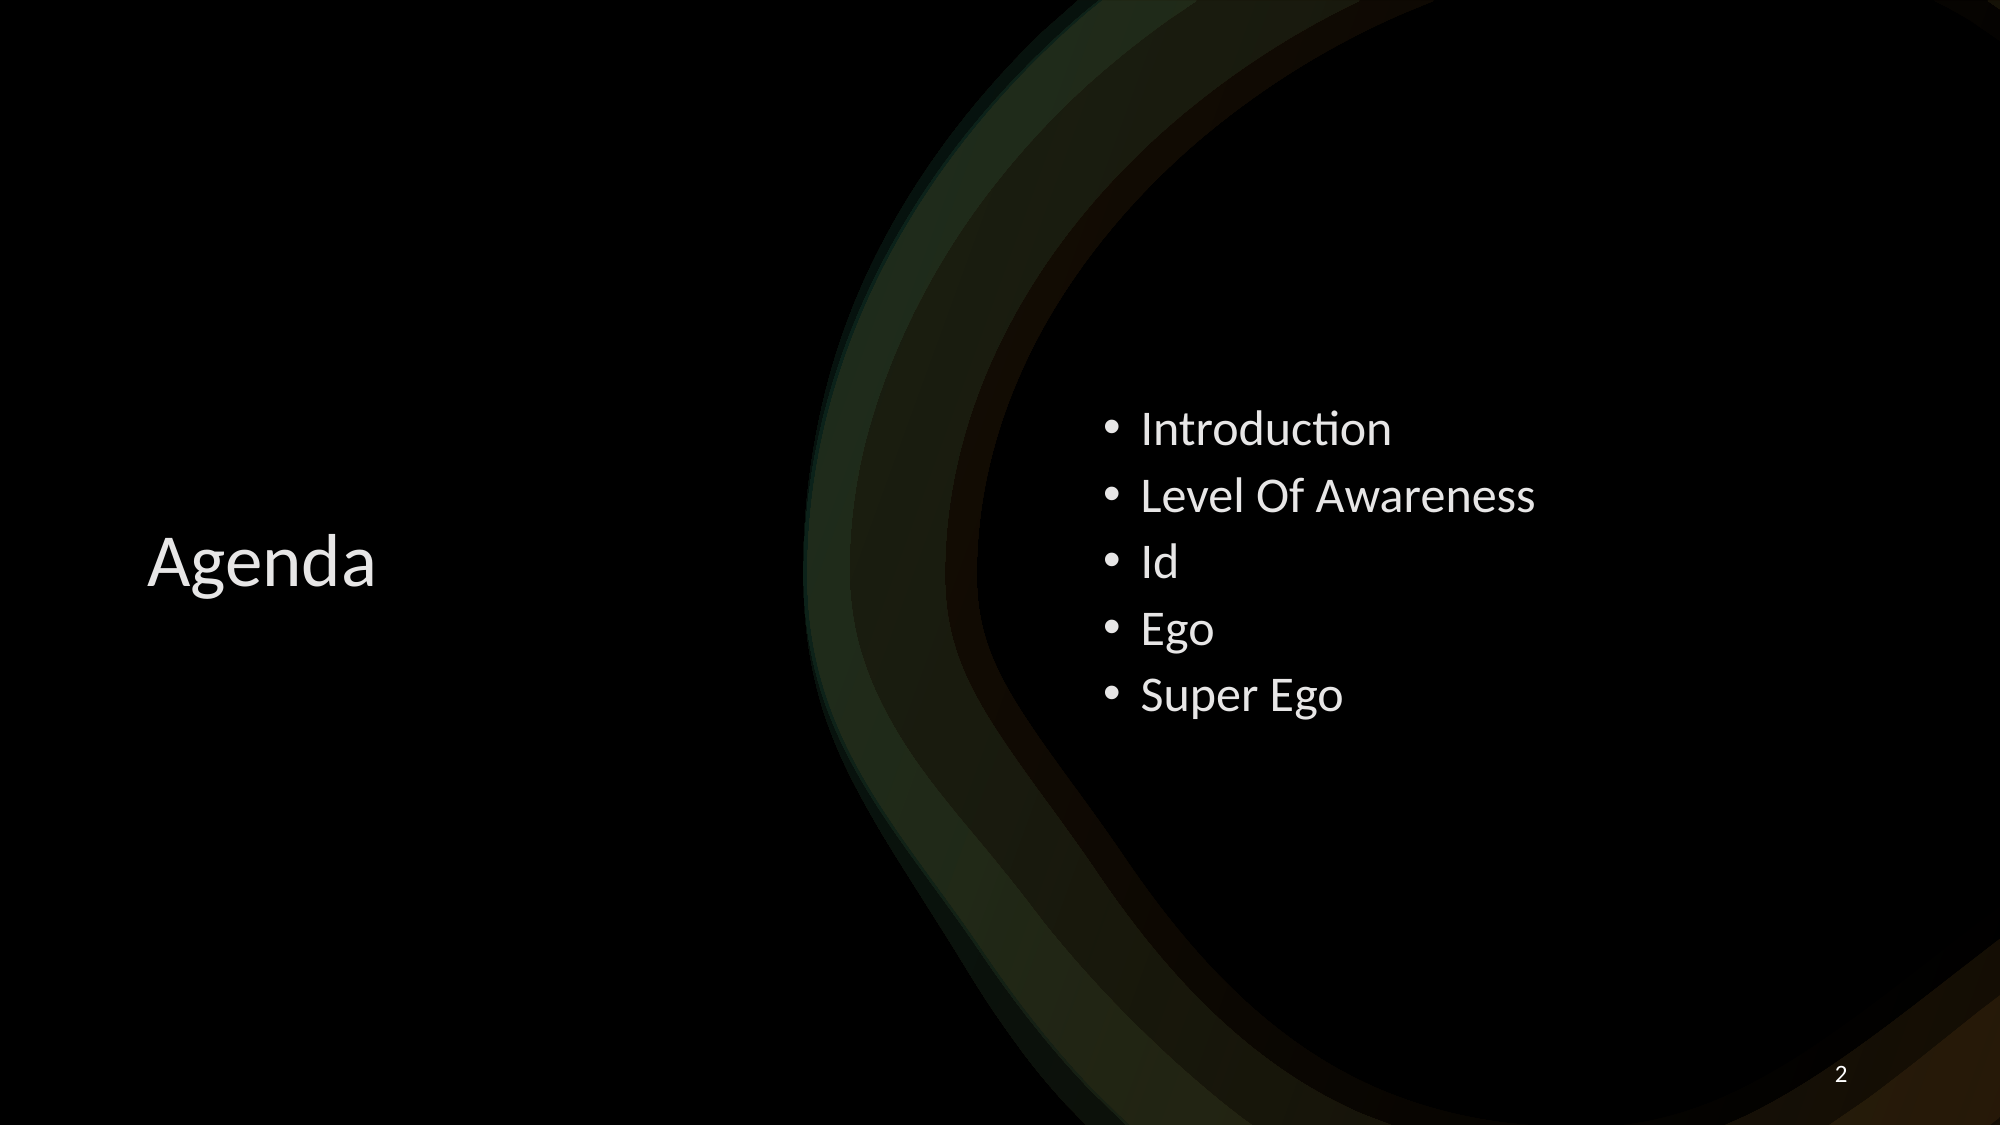

Introduction
Level Of Awareness
Id
Ego
Super Ego
# Agenda
2